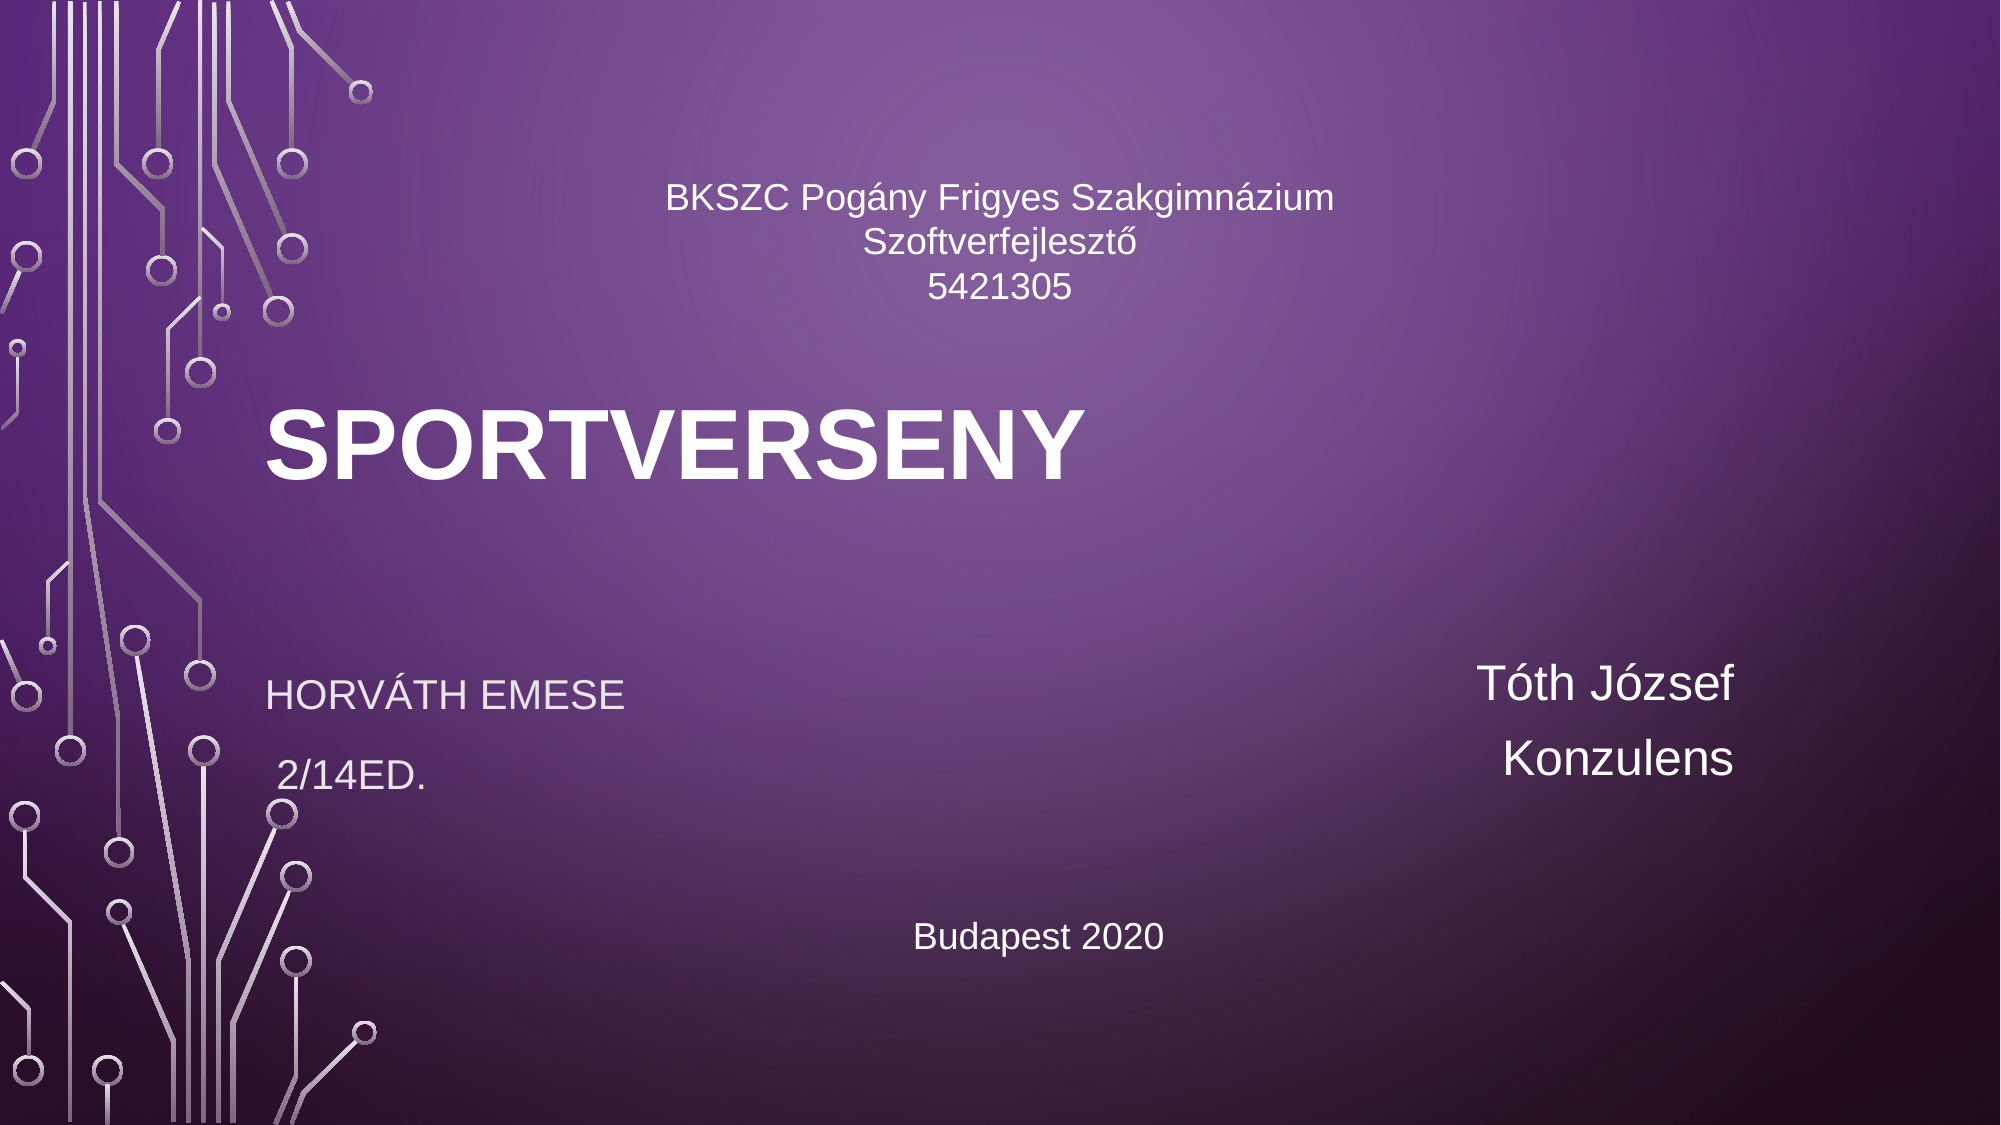

BKSZC Pogány Frigyes Szakgimnázium
Szoftverfejlesztő
5421305

# SPORTVERSENY
Horváth Emese
 2/14ED.
 Tóth József
Konzulens
Budapest 2020